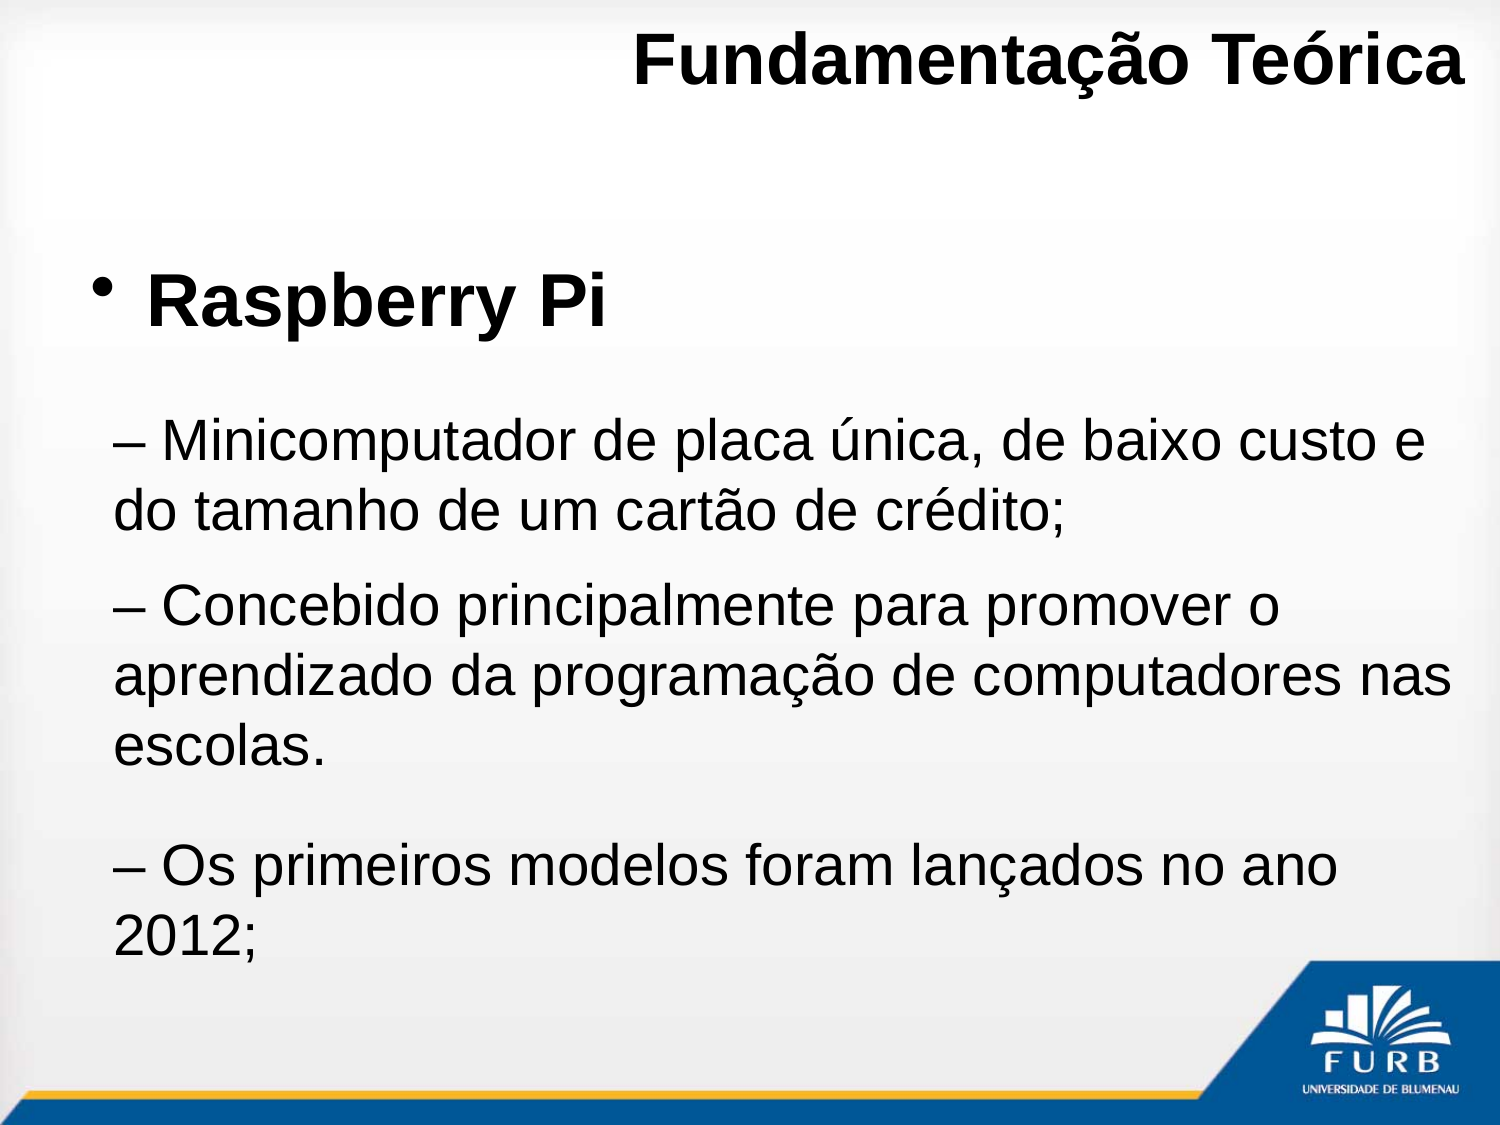

# Fundamentação Teórica
Raspberry Pi
– Minicomputador de placa única, de baixo custo e do tamanho de um cartão de crédito;
– Concebido principalmente para promover o aprendizado da programação de computadores nas escolas.
– Os primeiros modelos foram lançados no ano 2012;